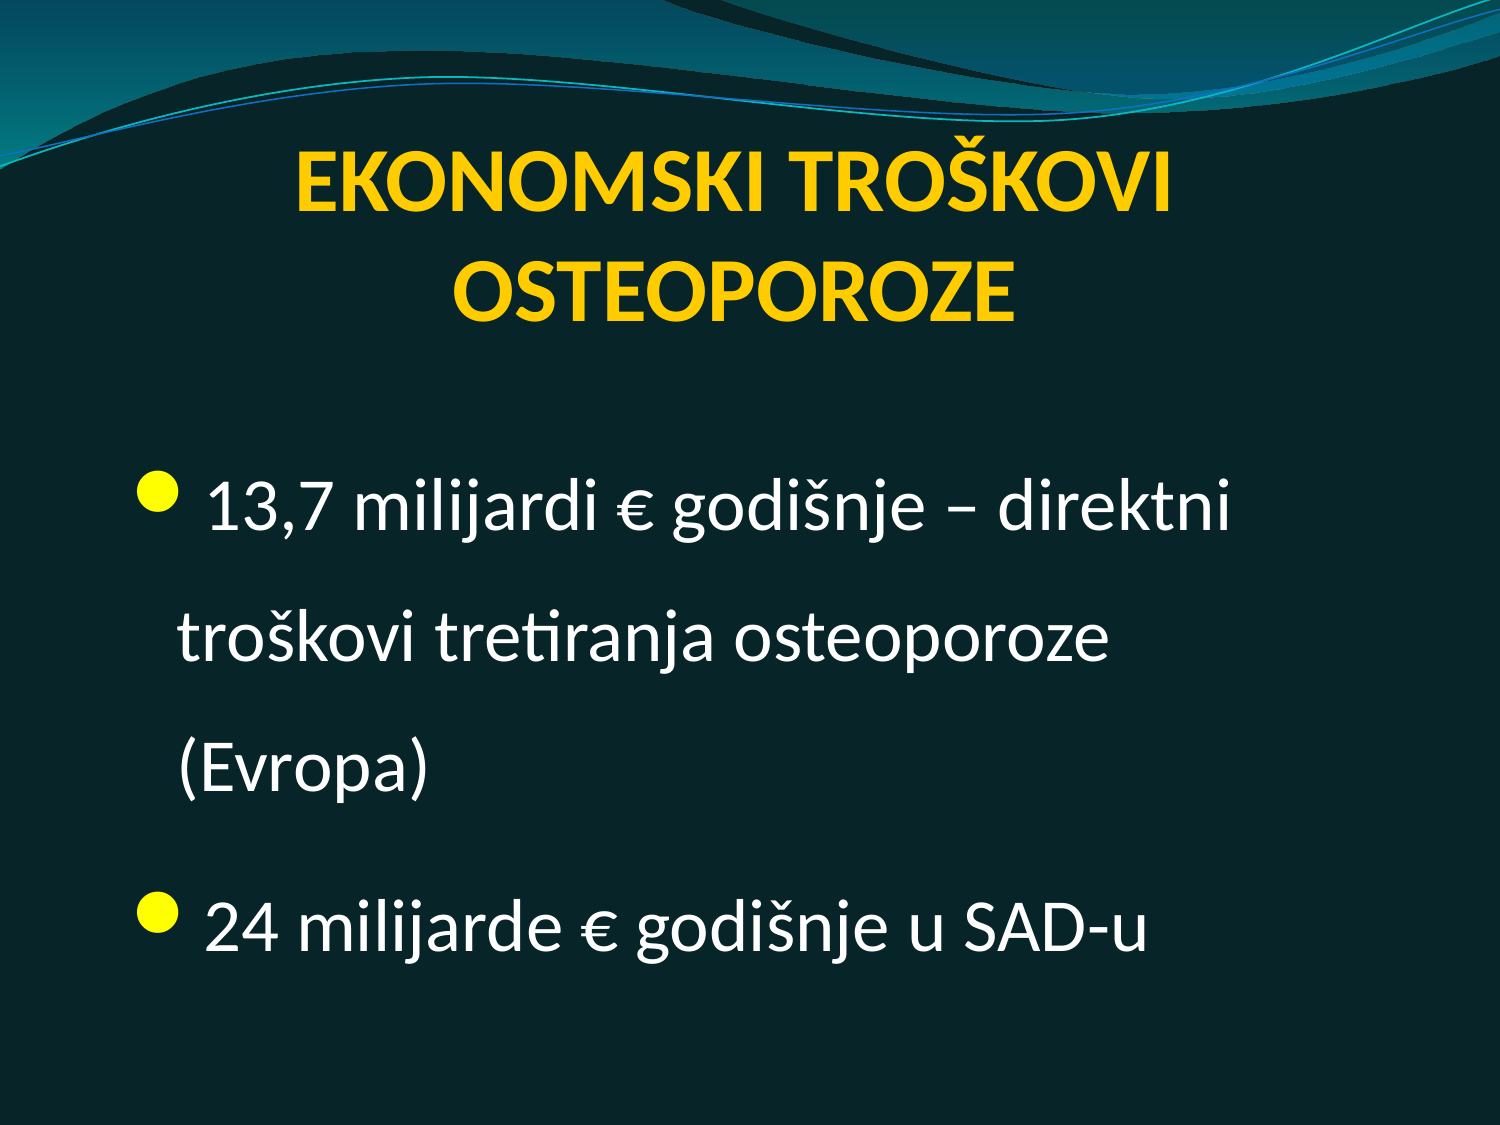

# EKONOMSKI TROŠKOVI OSTEOPOROZE
13,7 milijardi € godišnje – direktni troškovi tretiranja osteoporoze (Evropa)
24 milijarde € godišnje u SAD-u